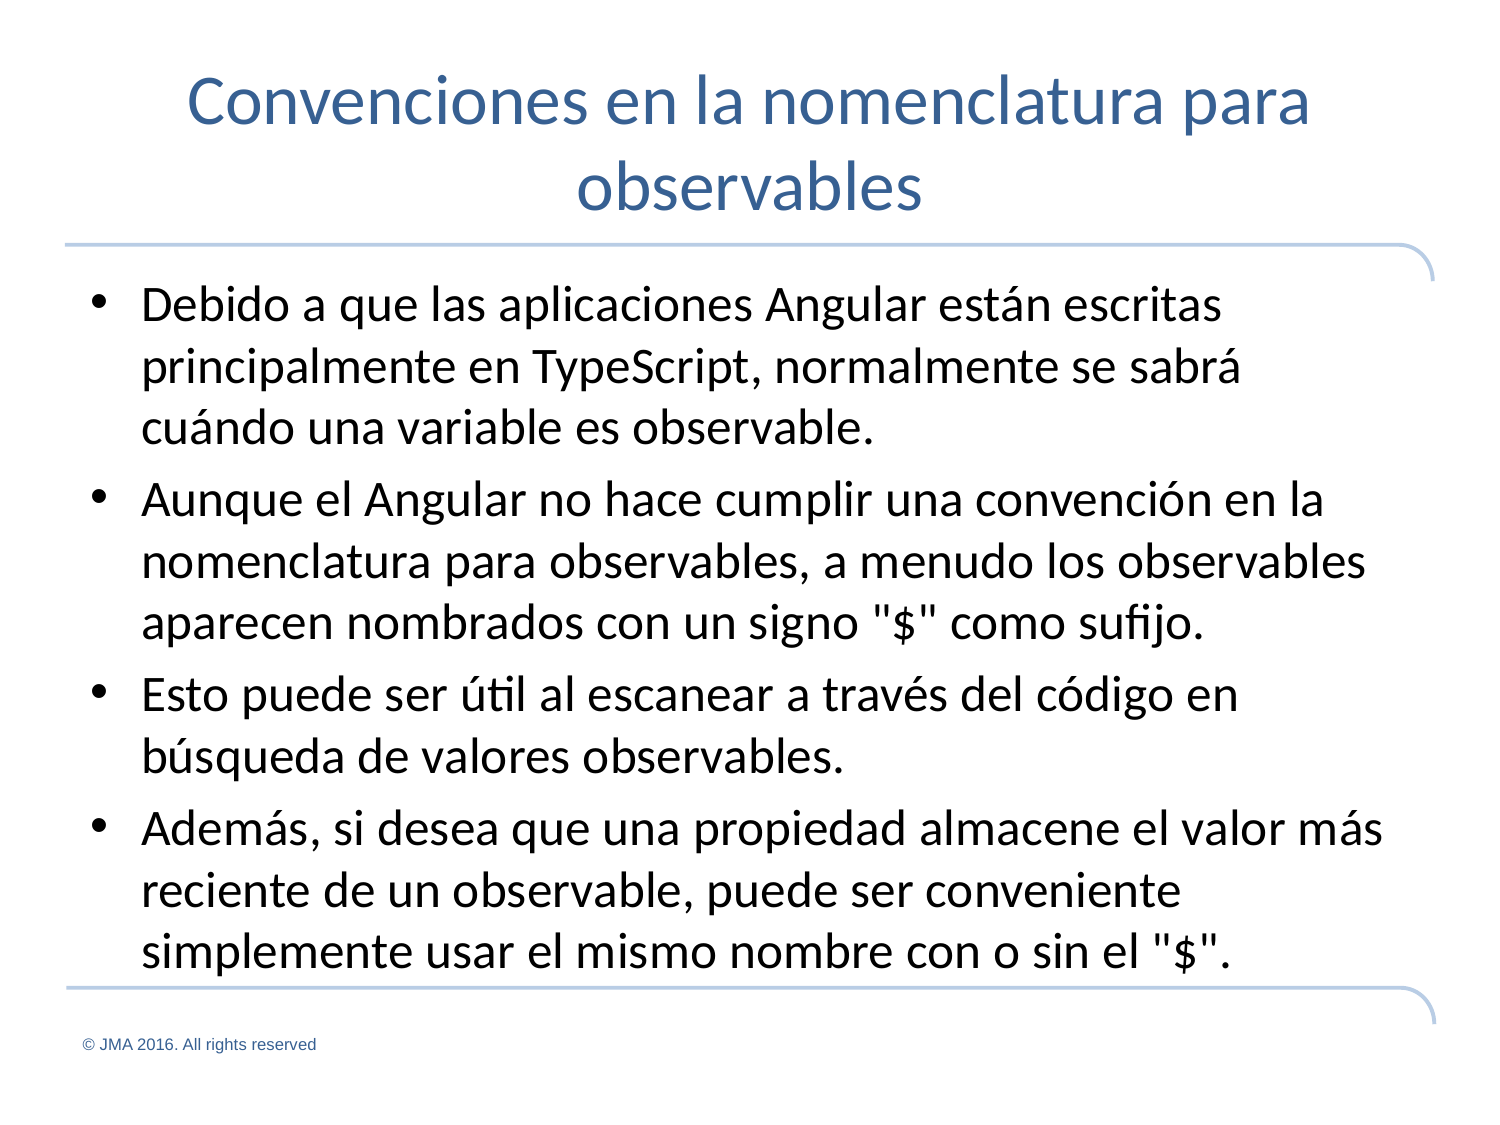

# Convenciones en la nomenclatura para observables
Debido a que las aplicaciones Angular están escritas principalmente en TypeScript, normalmente se sabrá cuándo una variable es observable.
Aunque el Angular no hace cumplir una convención en la nomenclatura para observables, a menudo los observables aparecen nombrados con un signo "$" como sufijo.
Esto puede ser útil al escanear a través del código en búsqueda de valores observables.
Además, si desea que una propiedad almacene el valor más reciente de un observable, puede ser conveniente simplemente usar el mismo nombre con o sin el "$".